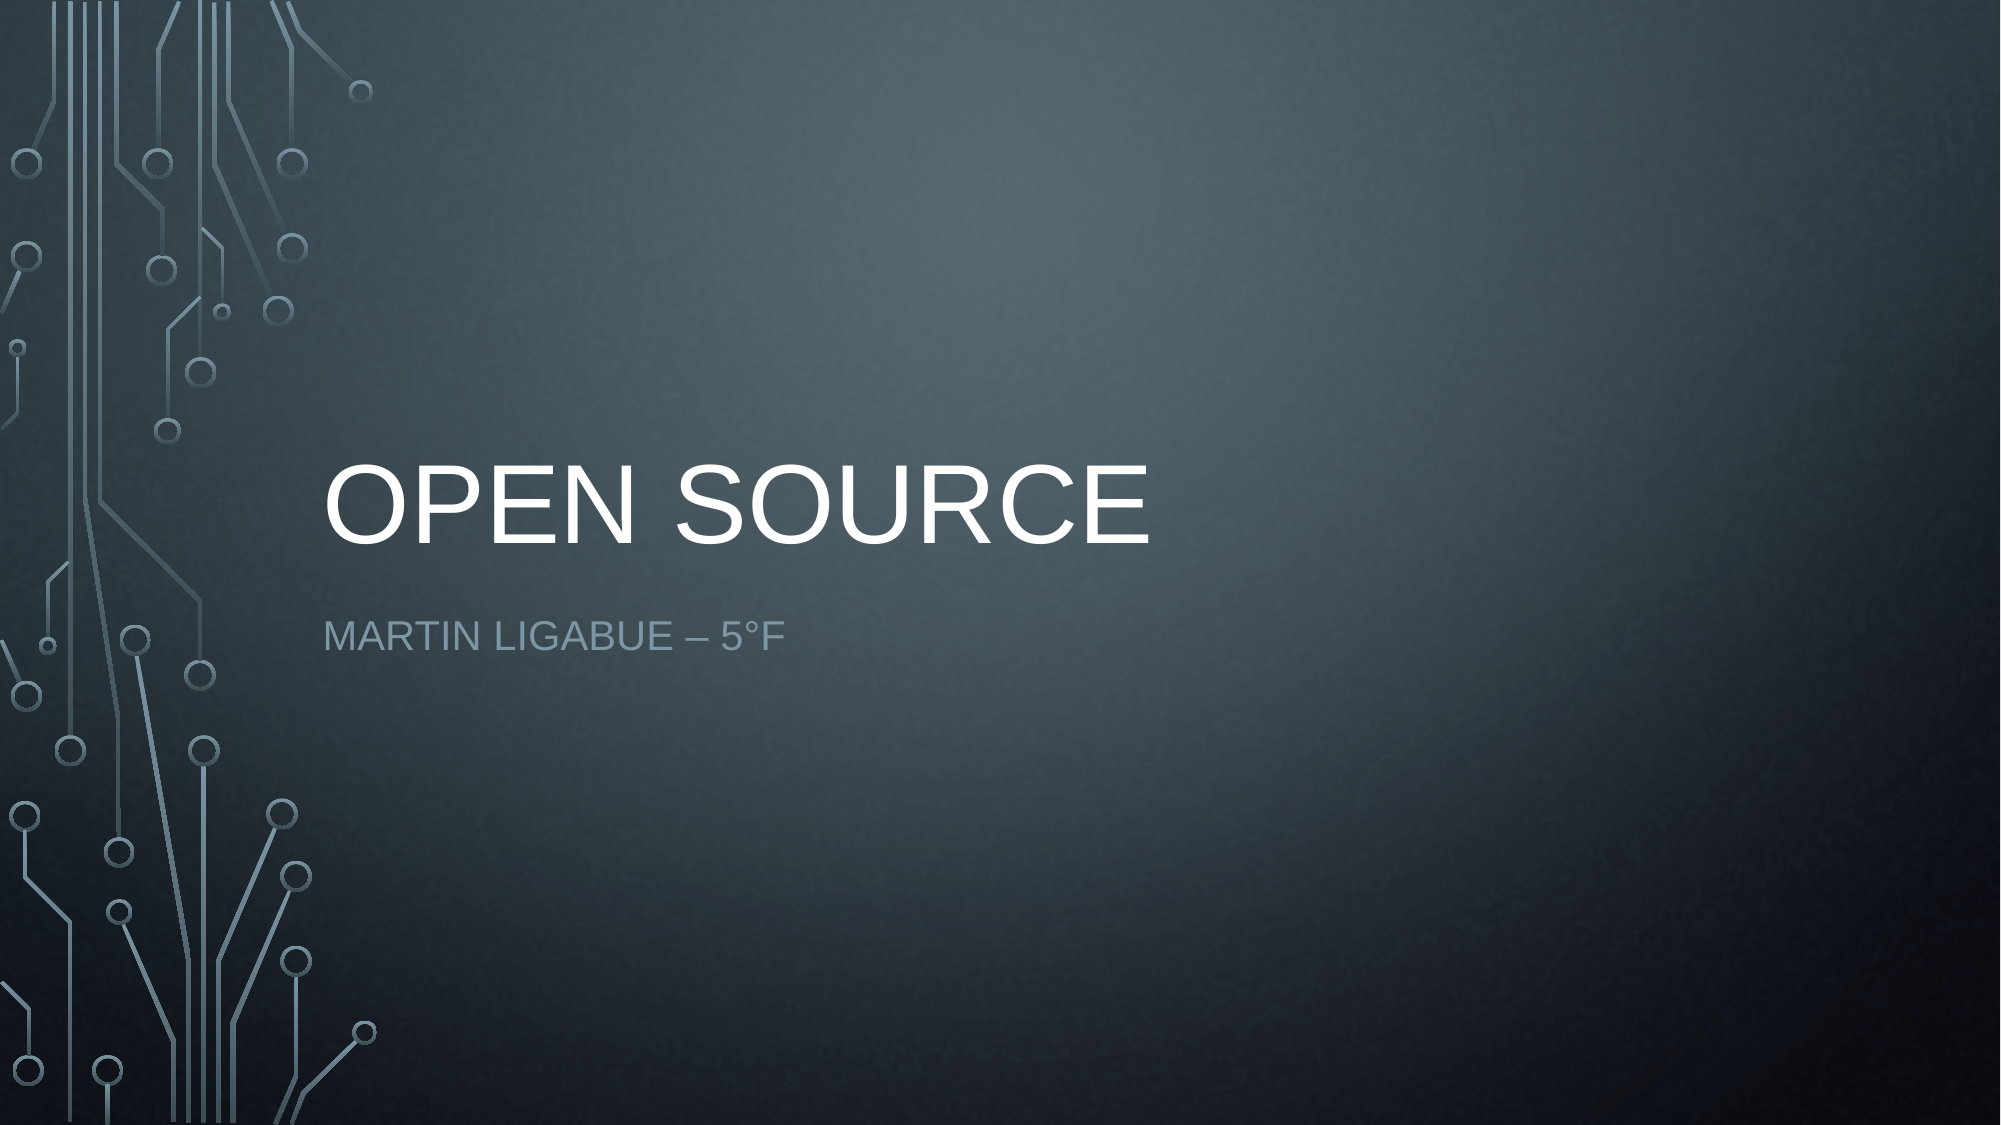

# Open Source
Martin Ligabue – 5°F